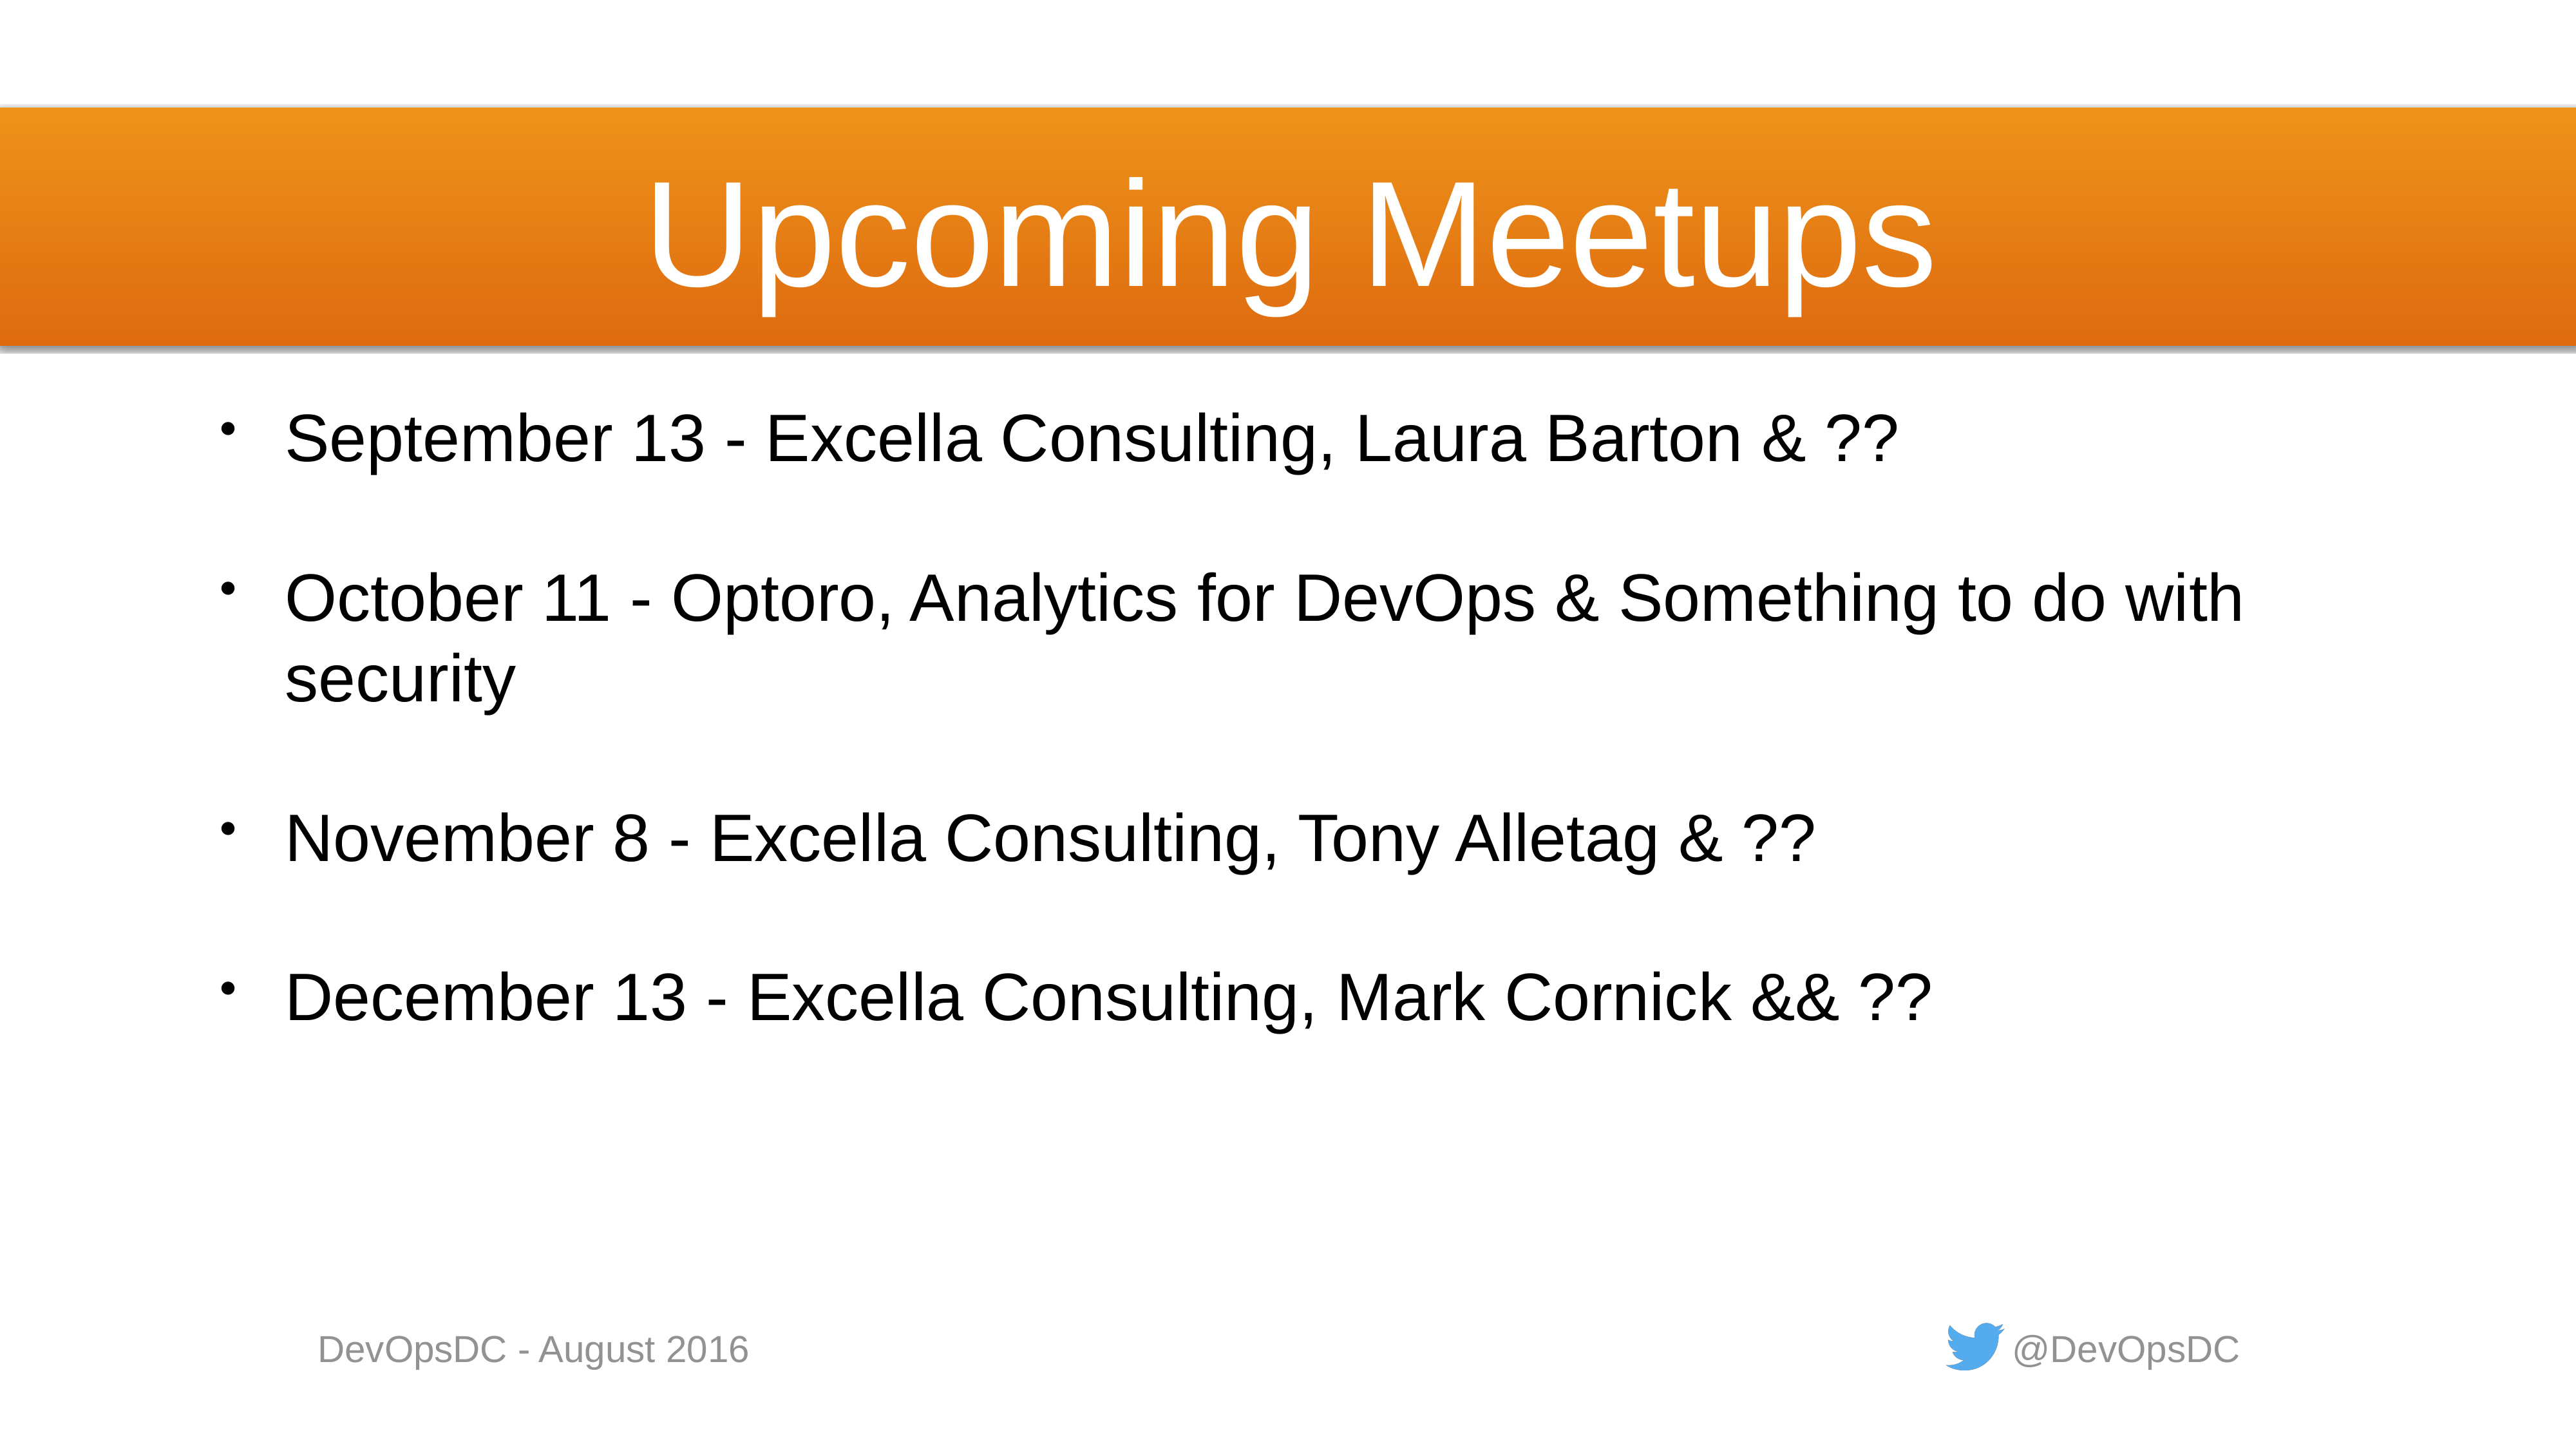

# Upcoming Meetups
September 13 - Excella Consulting, Laura Barton & ??
October 11 - Optoro, Analytics for DevOps & Something to do with security
November 8 - Excella Consulting, Tony Alletag & ??
December 13 - Excella Consulting, Mark Cornick && ??